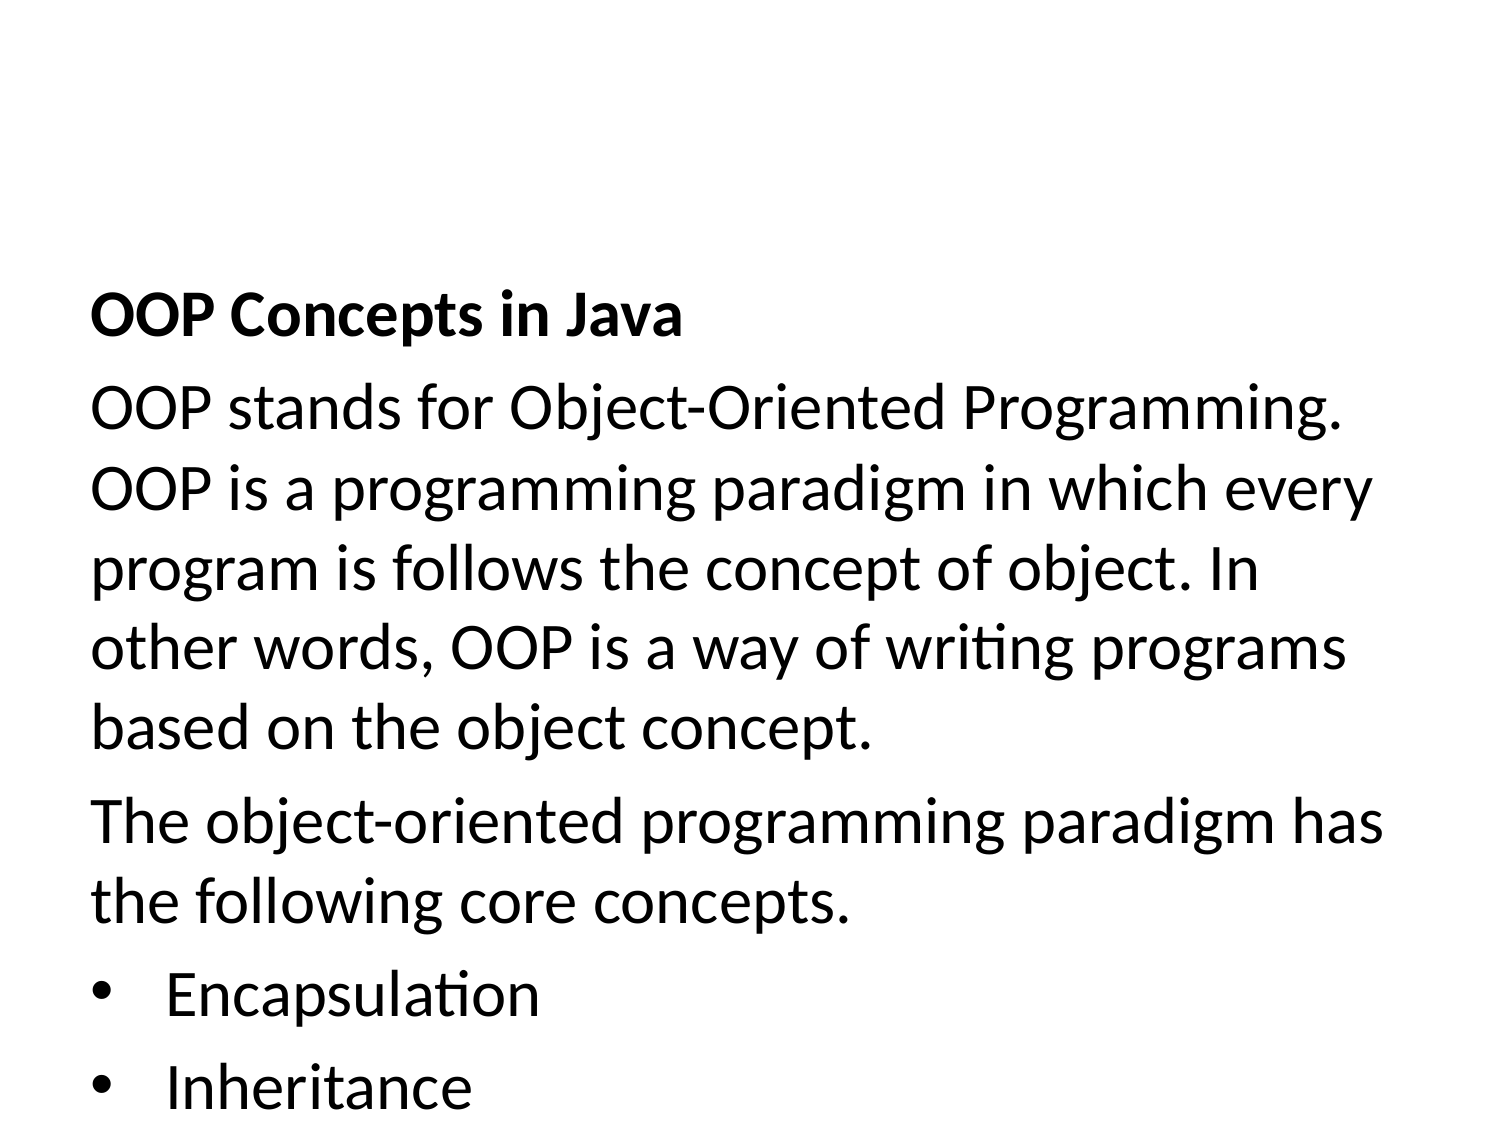

OOP Concepts in Java
OOP stands for Object-Oriented Programming. OOP is a programming paradigm in which every program is follows the concept of object. In other words, OOP is a way of writing programs based on the object concept.
The object-oriented programming paradigm has the following core concepts.
Encapsulation
Inheritance
Polymorphism
Abstraction
The popular object-oriented programming languages are Smalltalk, C++, Java, PHP, C#, Python, etc.